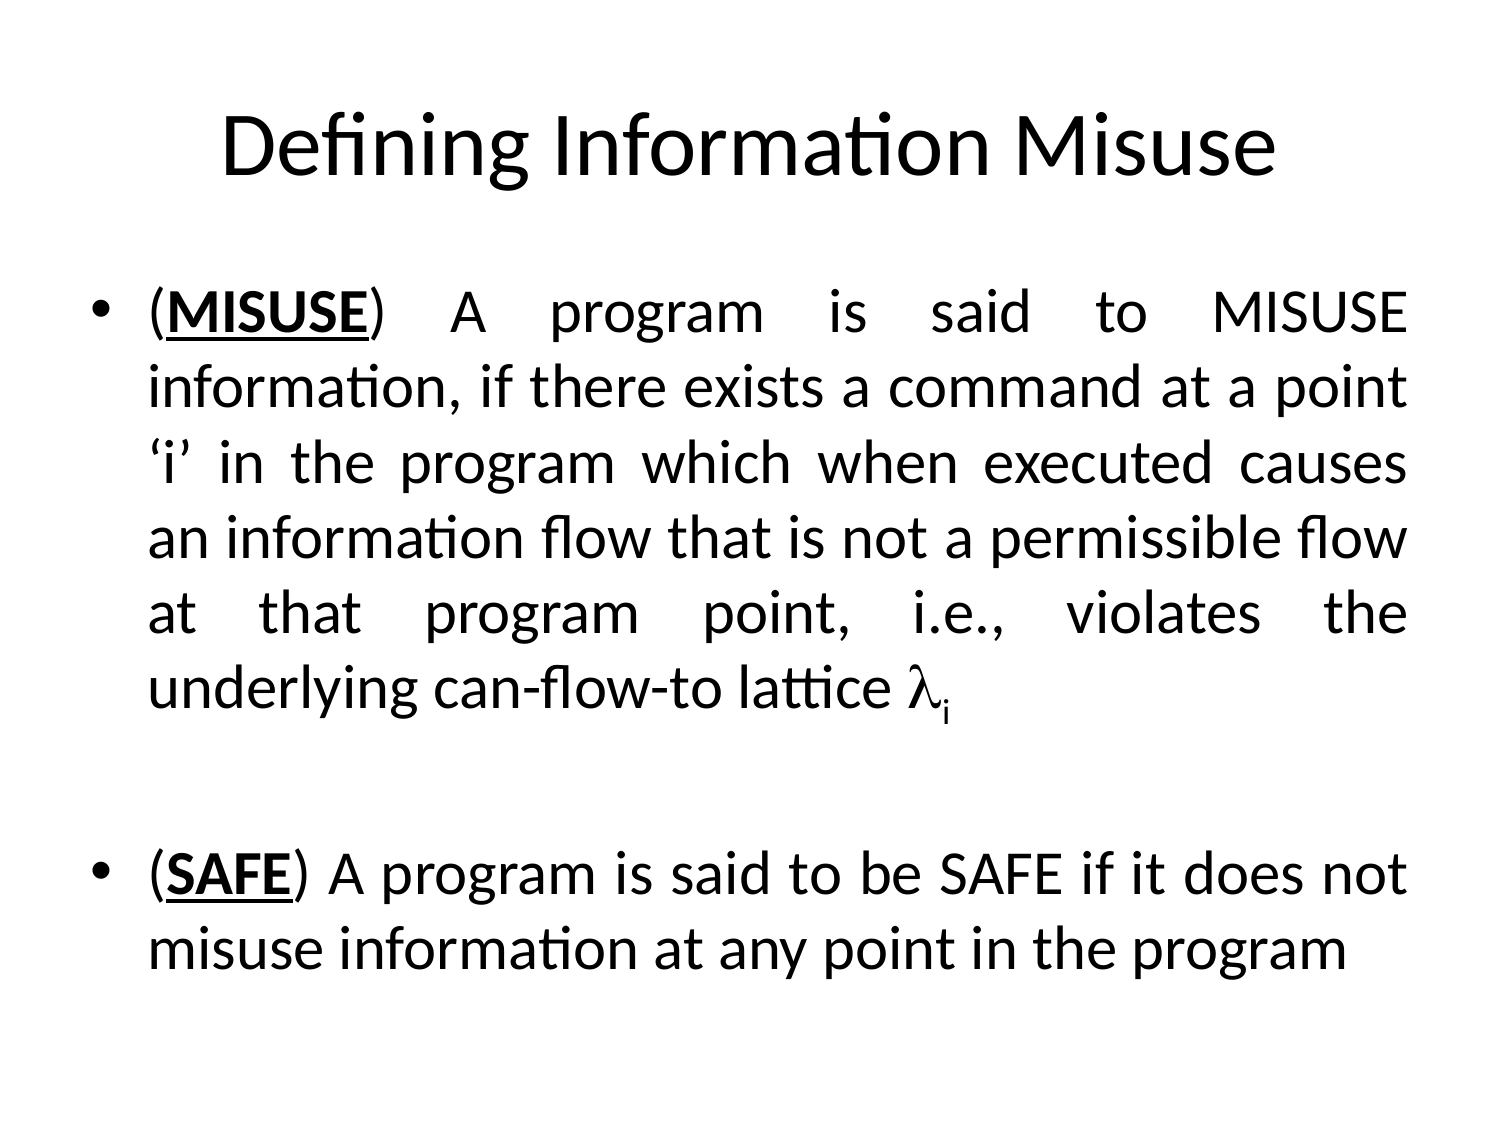

# Defining Information Misuse
(MISUSE) A program is said to MISUSE information, if there exists a command at a point ‘i’ in the program which when executed causes an information flow that is not a permissible flow at that program point, i.e., violates the underlying can-flow-to lattice λi

(SAFE) A program is said to be SAFE if it does not misuse information at any point in the program